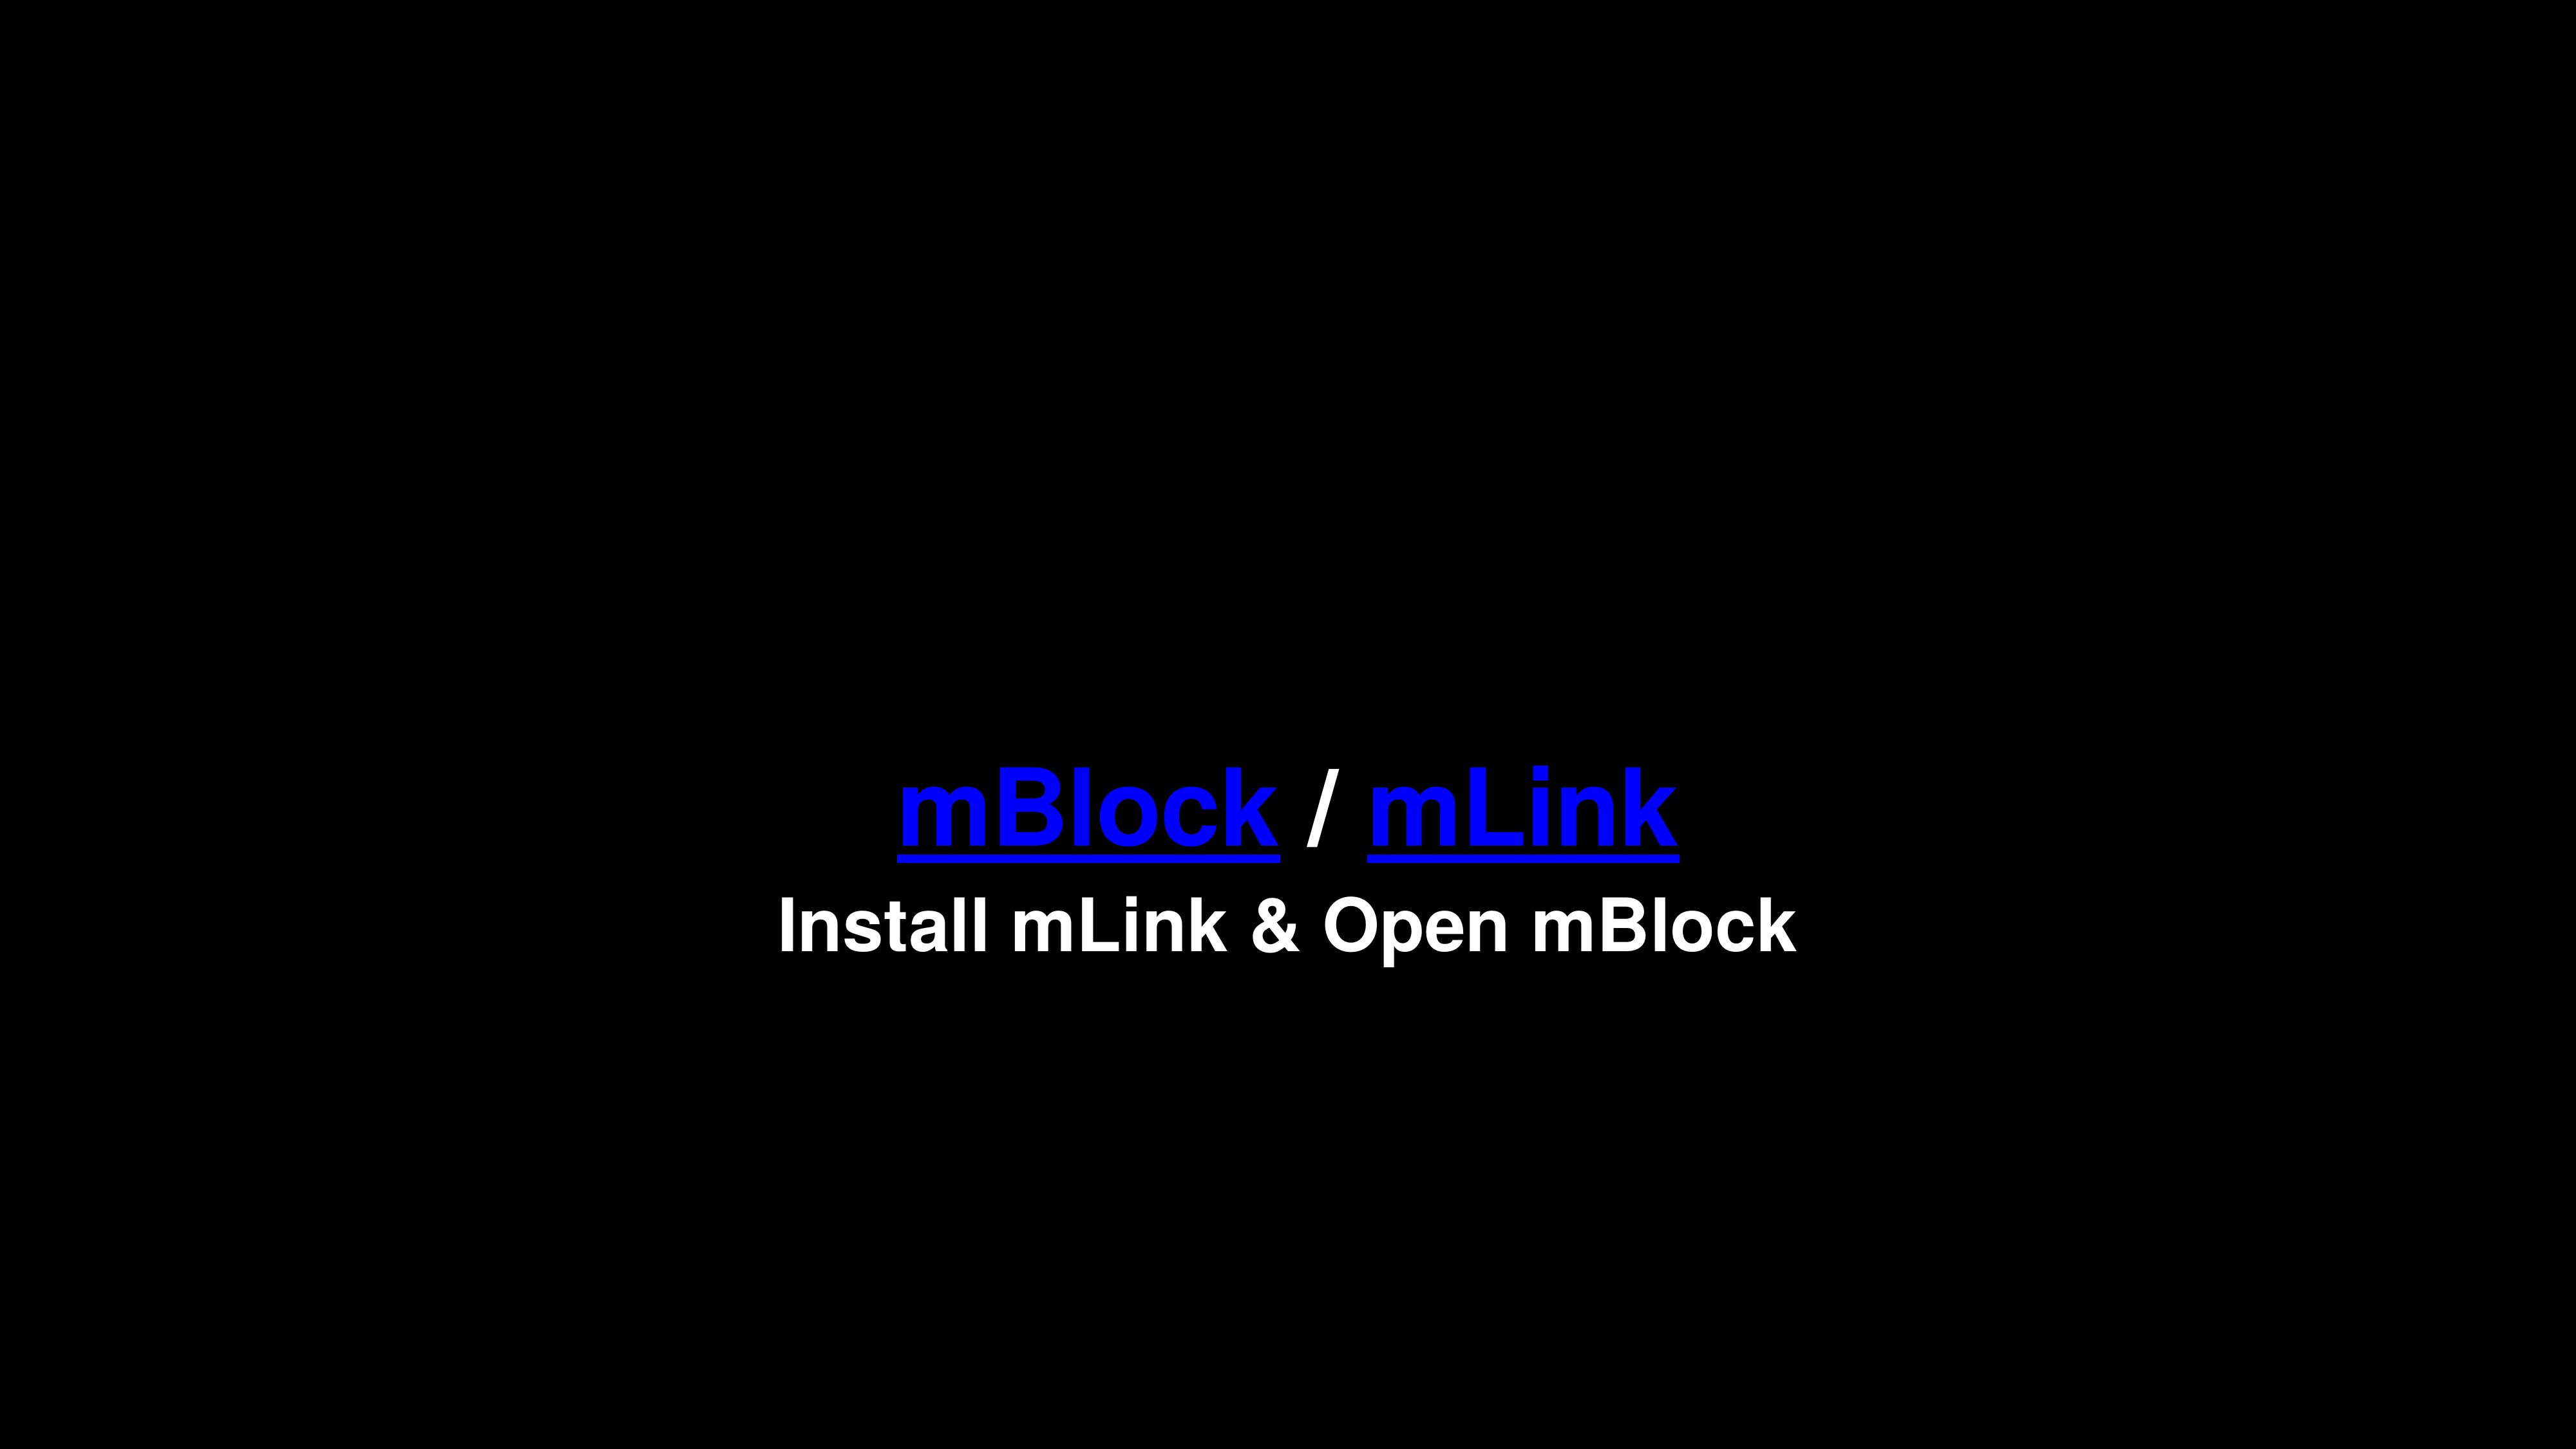

mBlock / mLink
Install mLink & Open mBlock